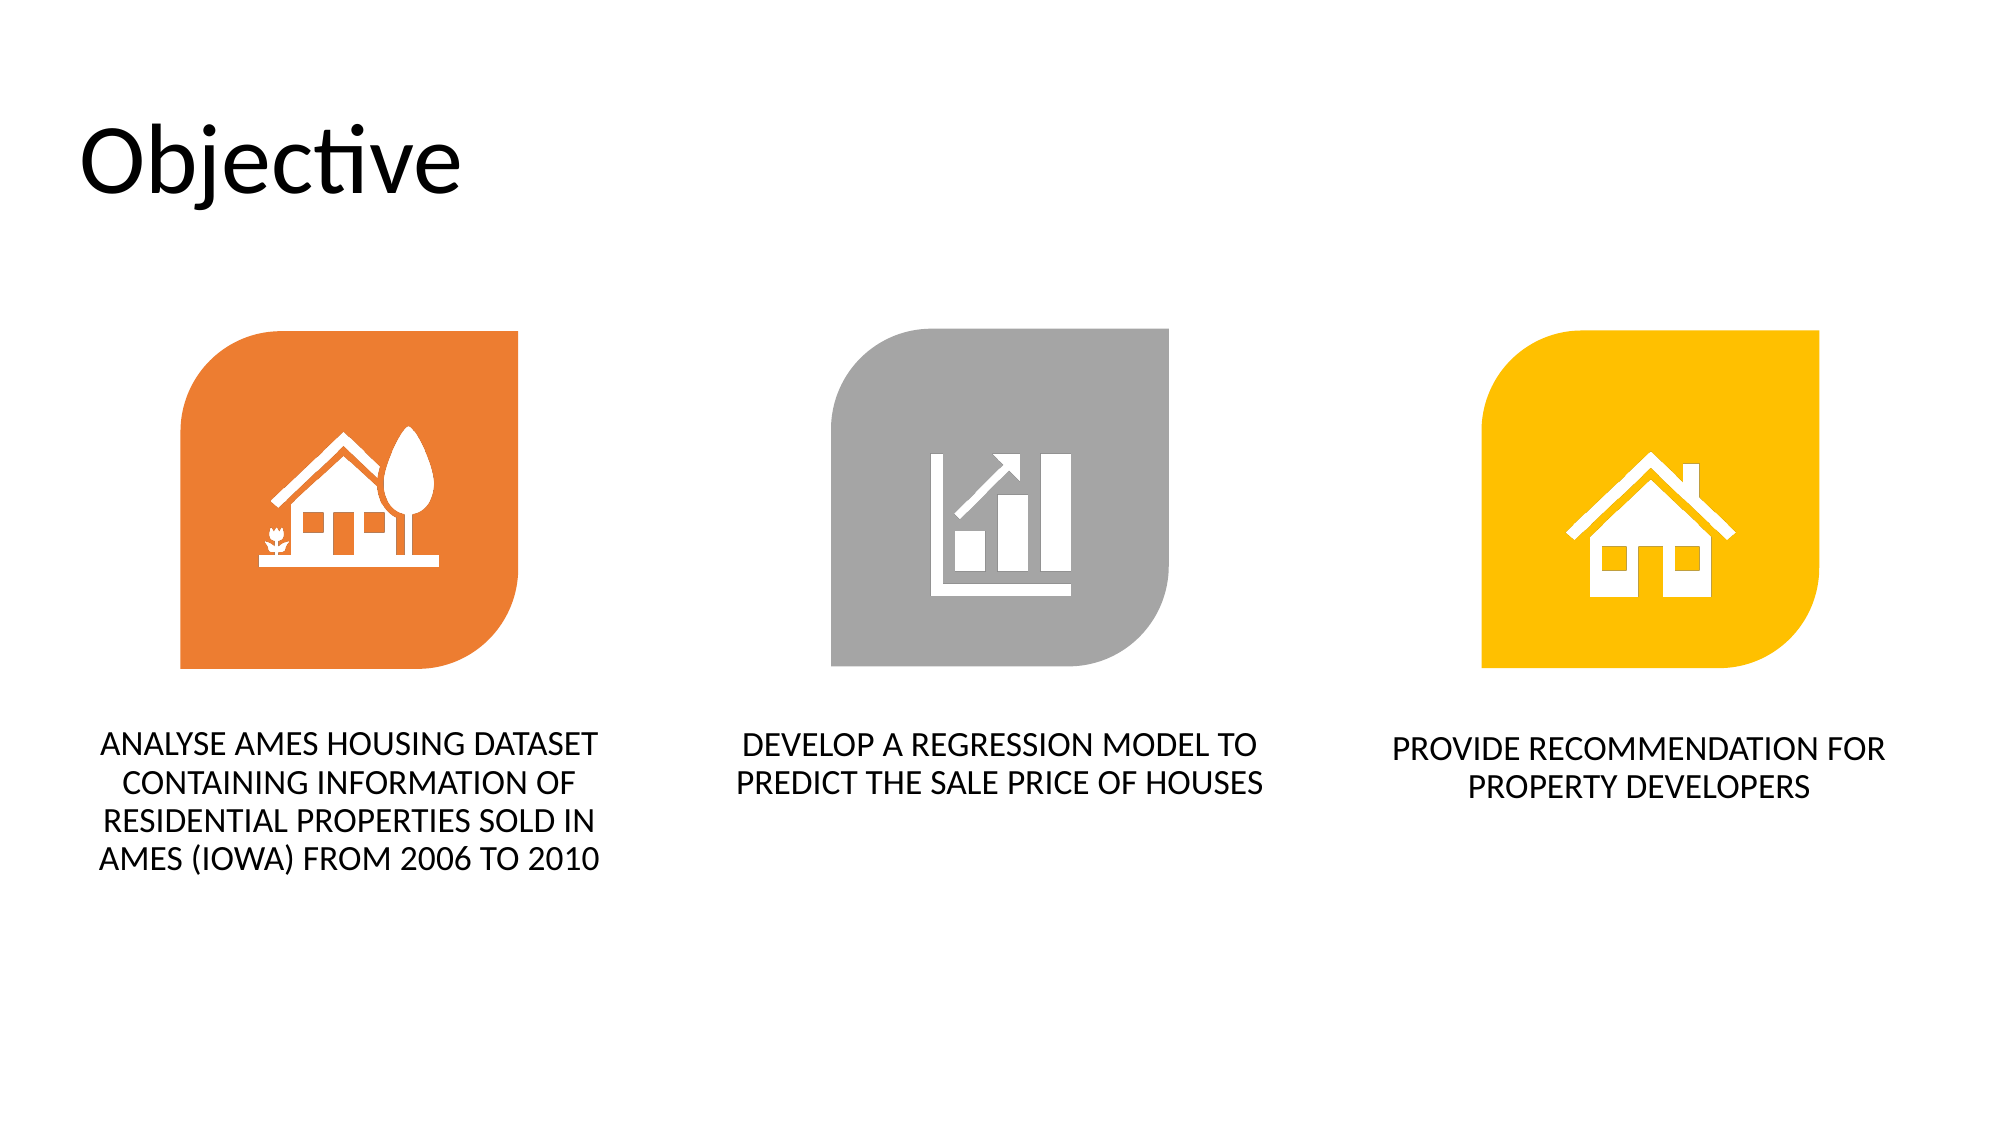

# Objective
analyse Ames Housing dataset containing information of residential properties sold in Ames (Iowa) from 2006 to 2010
develop a regression model to predict the sale price of houses
provide recommendation for property developers